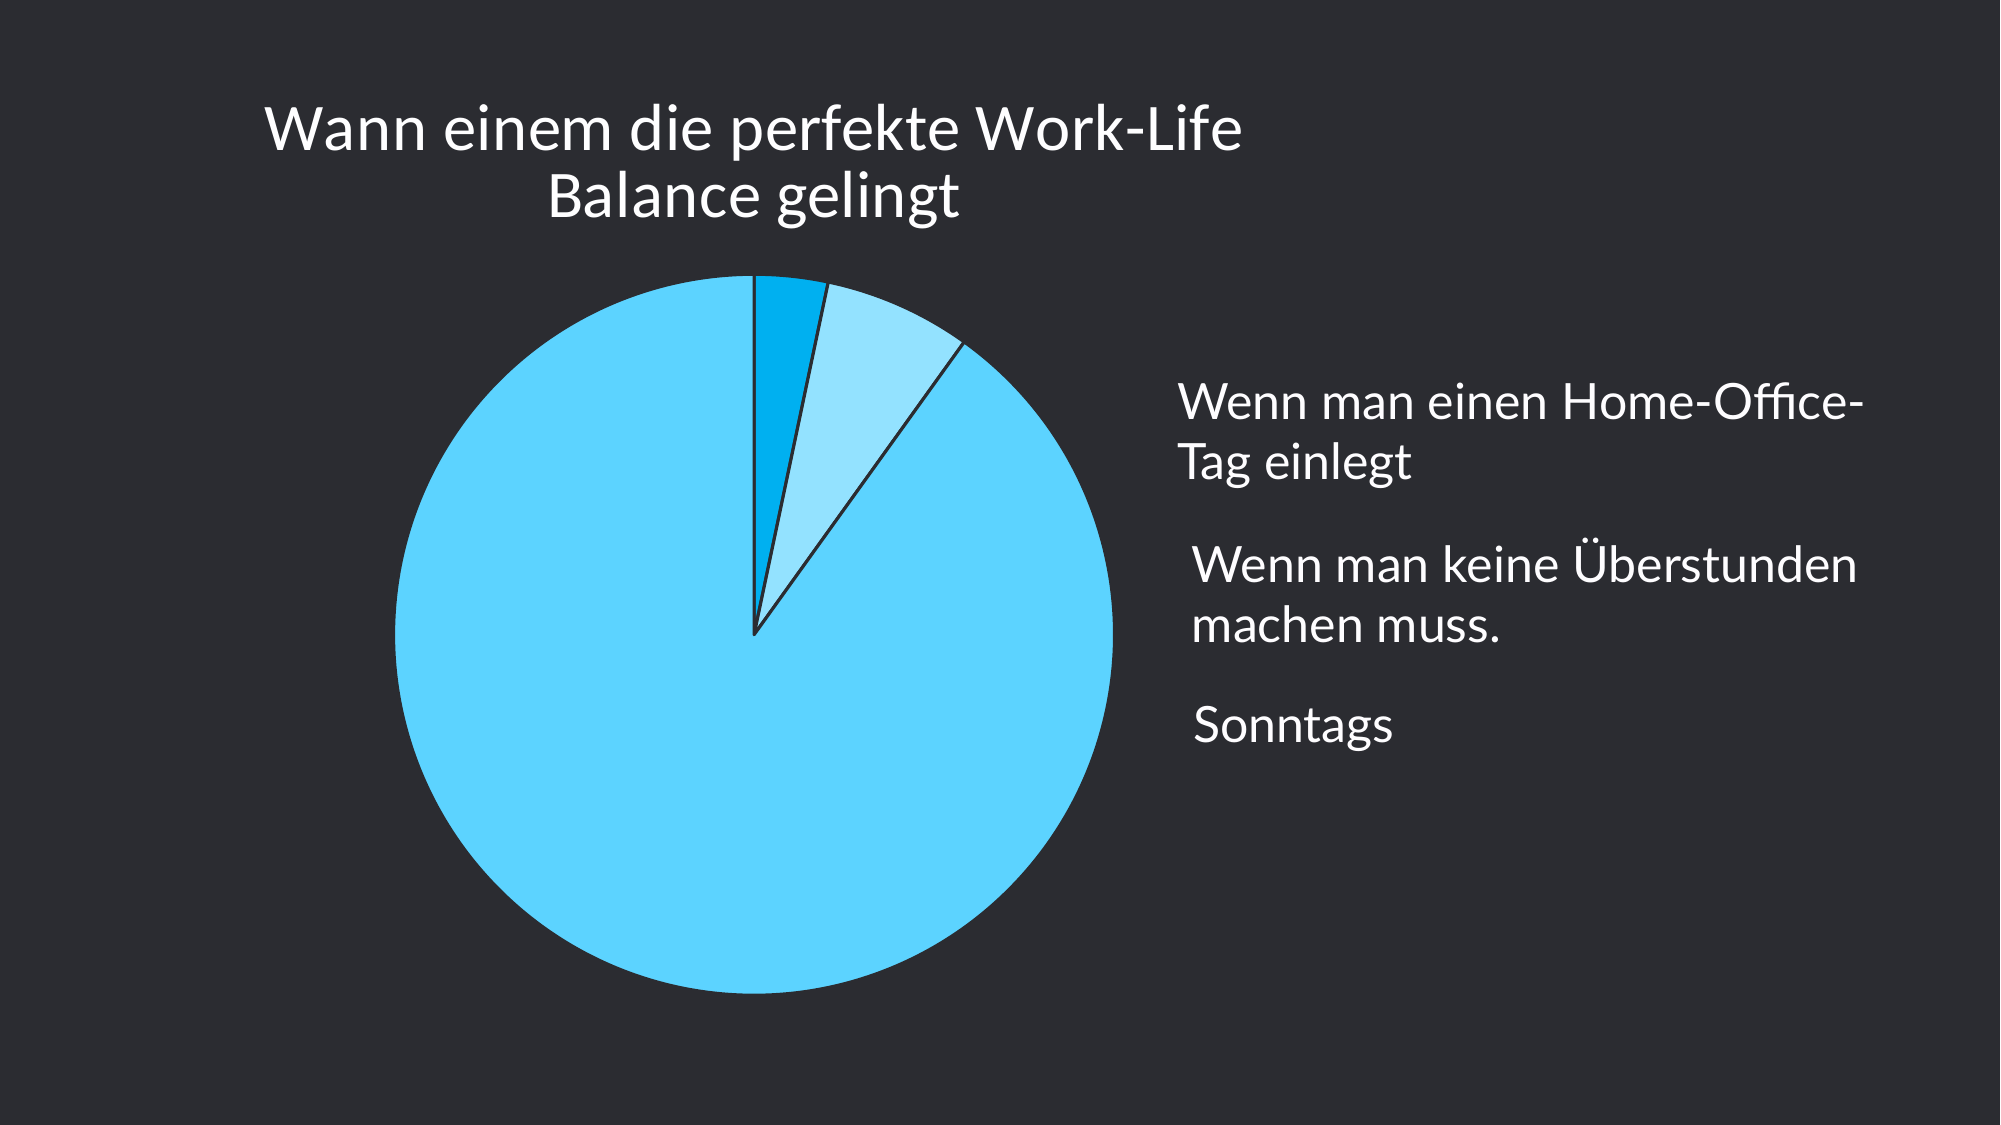

### Chart: Wann einem die perfekte Work-Life Balance gelingt

| Category | Verkauf | Spalte1 |
|---|---|---|
| 1. Quartal | 1.1 | 1.2 |
| 2. Quartal | 2.2 | 3.2 |
| 3. Quartal | 30.0 | 1.4 |
Wenn man einen Home-Office-Tag einlegt
Wenn man keine Überstunden machen muss.

Sonntags